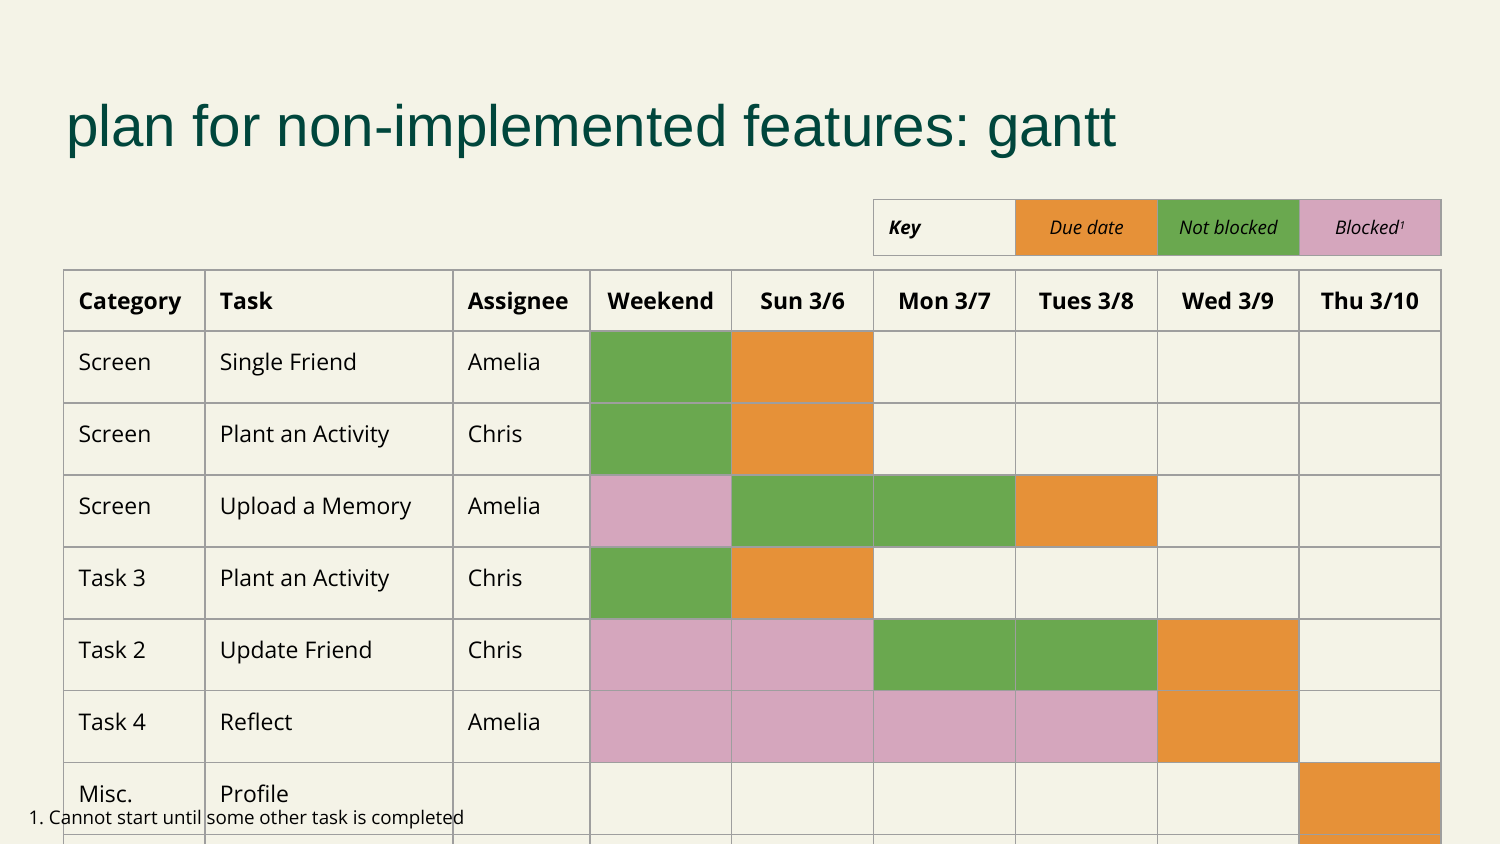

# plan for non-implemented features: gantt

| Key | Due date | Not blocked | Blocked1 |
| --- | --- | --- | --- |
| Category | Task | Assignee | Weekend | Sun 3/6 | Mon 3/7 | Tues 3/8 | Wed 3/9 | Thu 3/10 |
| --- | --- | --- | --- | --- | --- | --- | --- | --- |
| Screen | Single Friend | Amelia |  |  |  |  |  |  |
| Screen | Plant an Activity | Chris |  |  |  |  |  |  |
| Screen | Upload a Memory | Amelia |  |  |  |  |  |  |
| Task 3 | Plant an Activity | Chris |  |  |  |  |  |  |
| Task 2 | Update Friend | Chris |  |  |  |  |  |  |
| Task 4 | Reflect | Amelia |  |  |  |  |  |  |
| Misc. | Profile |  |  |  |  |  |  |  |
| Misc. | Login |  |  |  |  |  |  |  |
1. Cannot start until some other task is completed